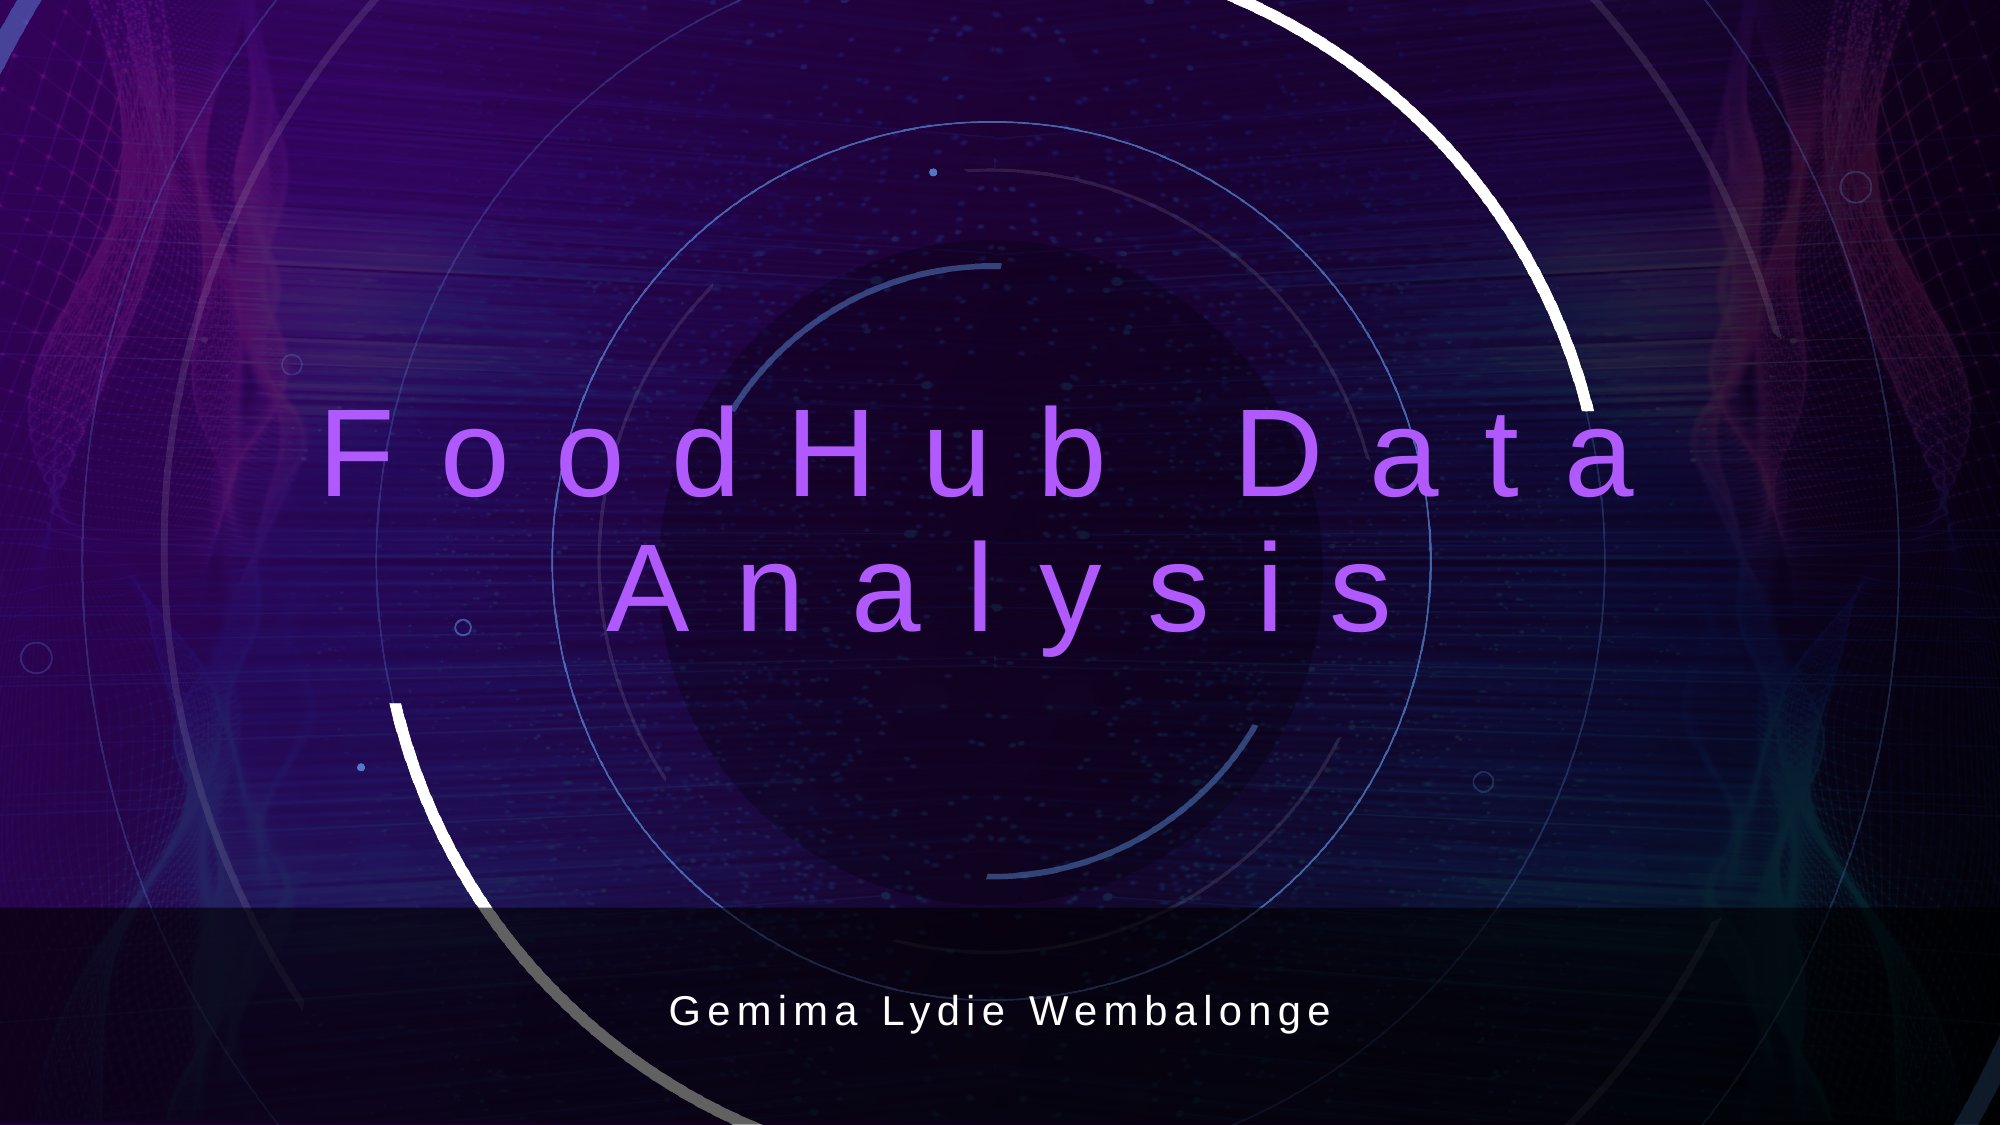

# FoodHub Data Analysis
Gemima Lydie Wembalonge